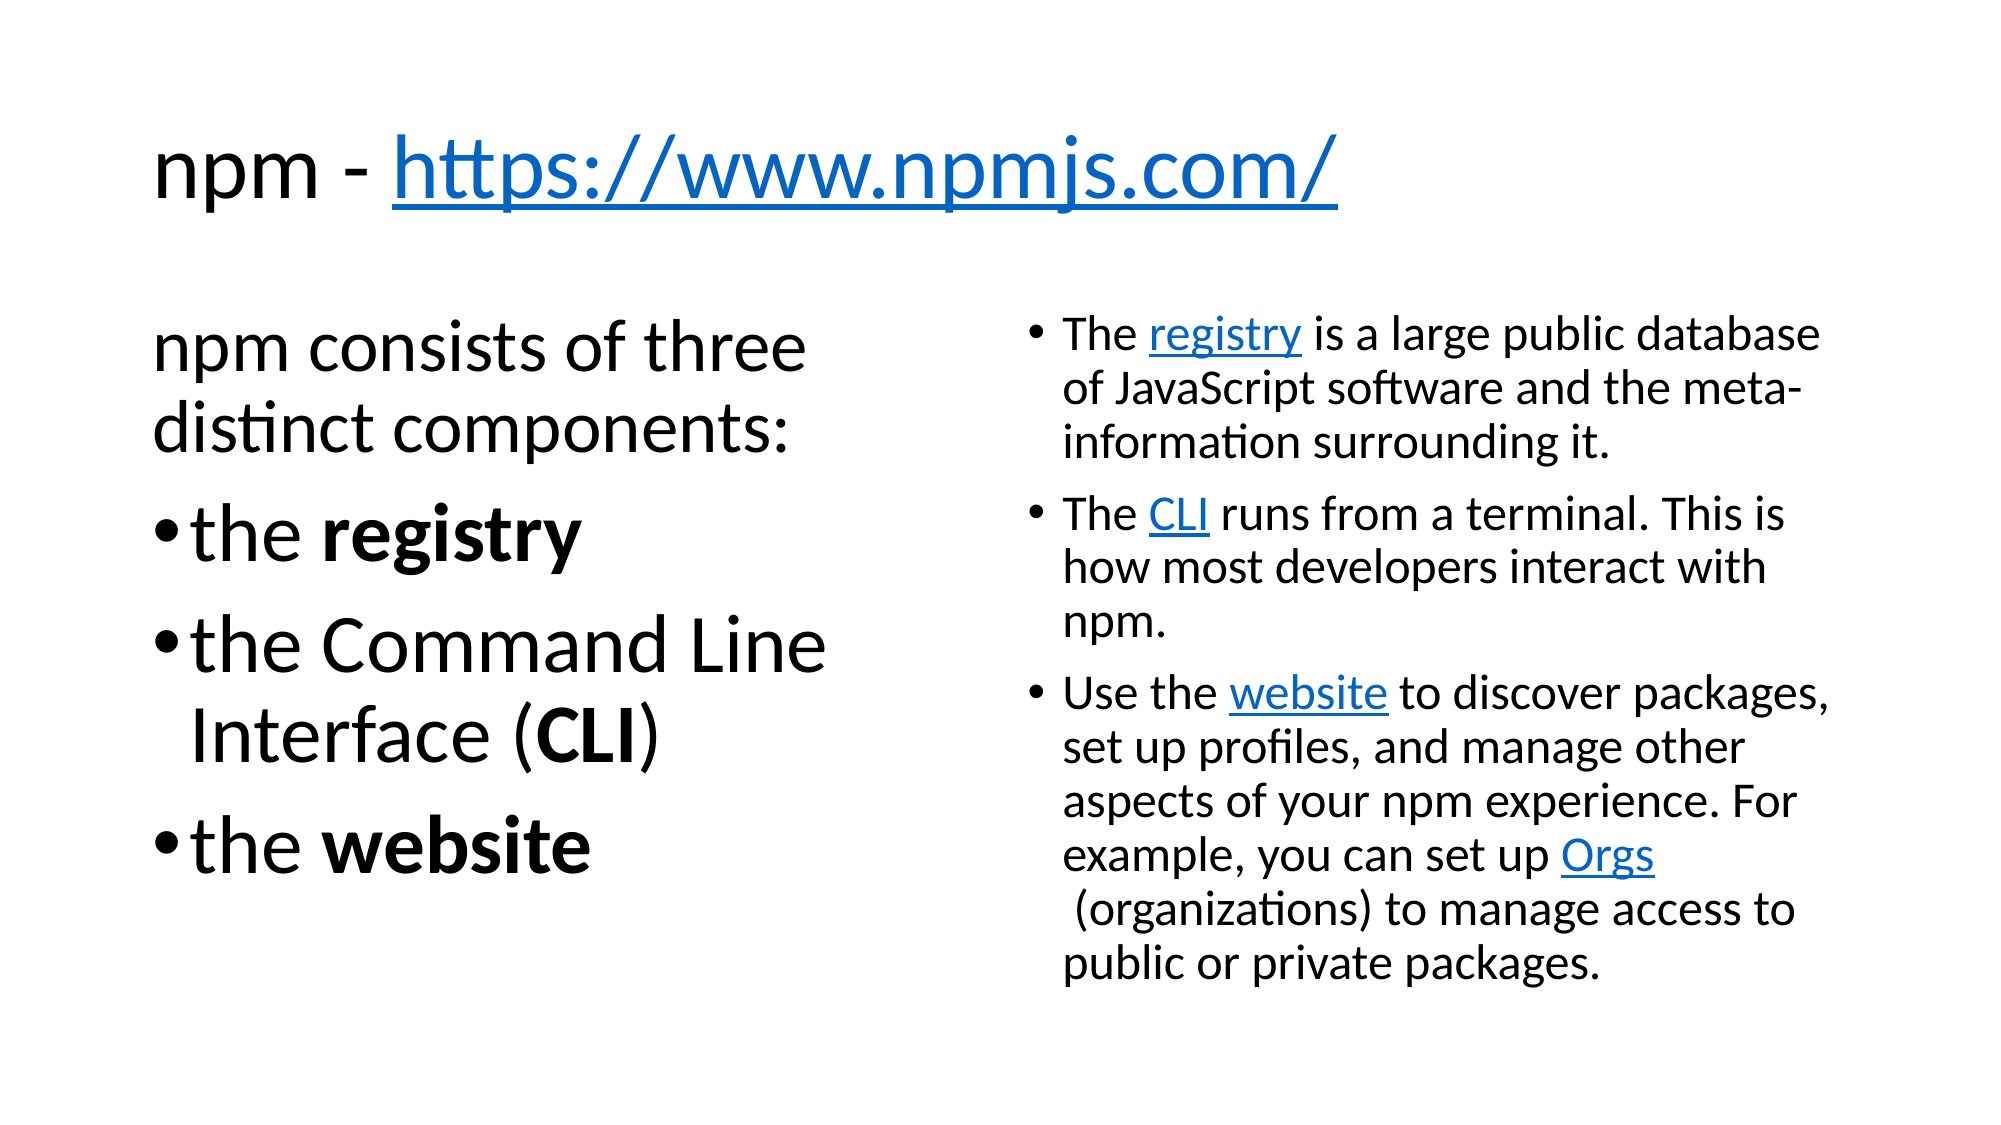

# npm - https://www.npmjs.com/
npm consists of three distinct components:
the registry
the Command Line Interface (CLI)
the website
The registry is a large public database of JavaScript software and the meta-information surrounding it.
The CLI runs from a terminal. This is how most developers interact with npm.
Use the website to discover packages, set up profiles, and manage other aspects of your npm experience. For example, you can set up Orgs (organizations) to manage access to public or private packages.